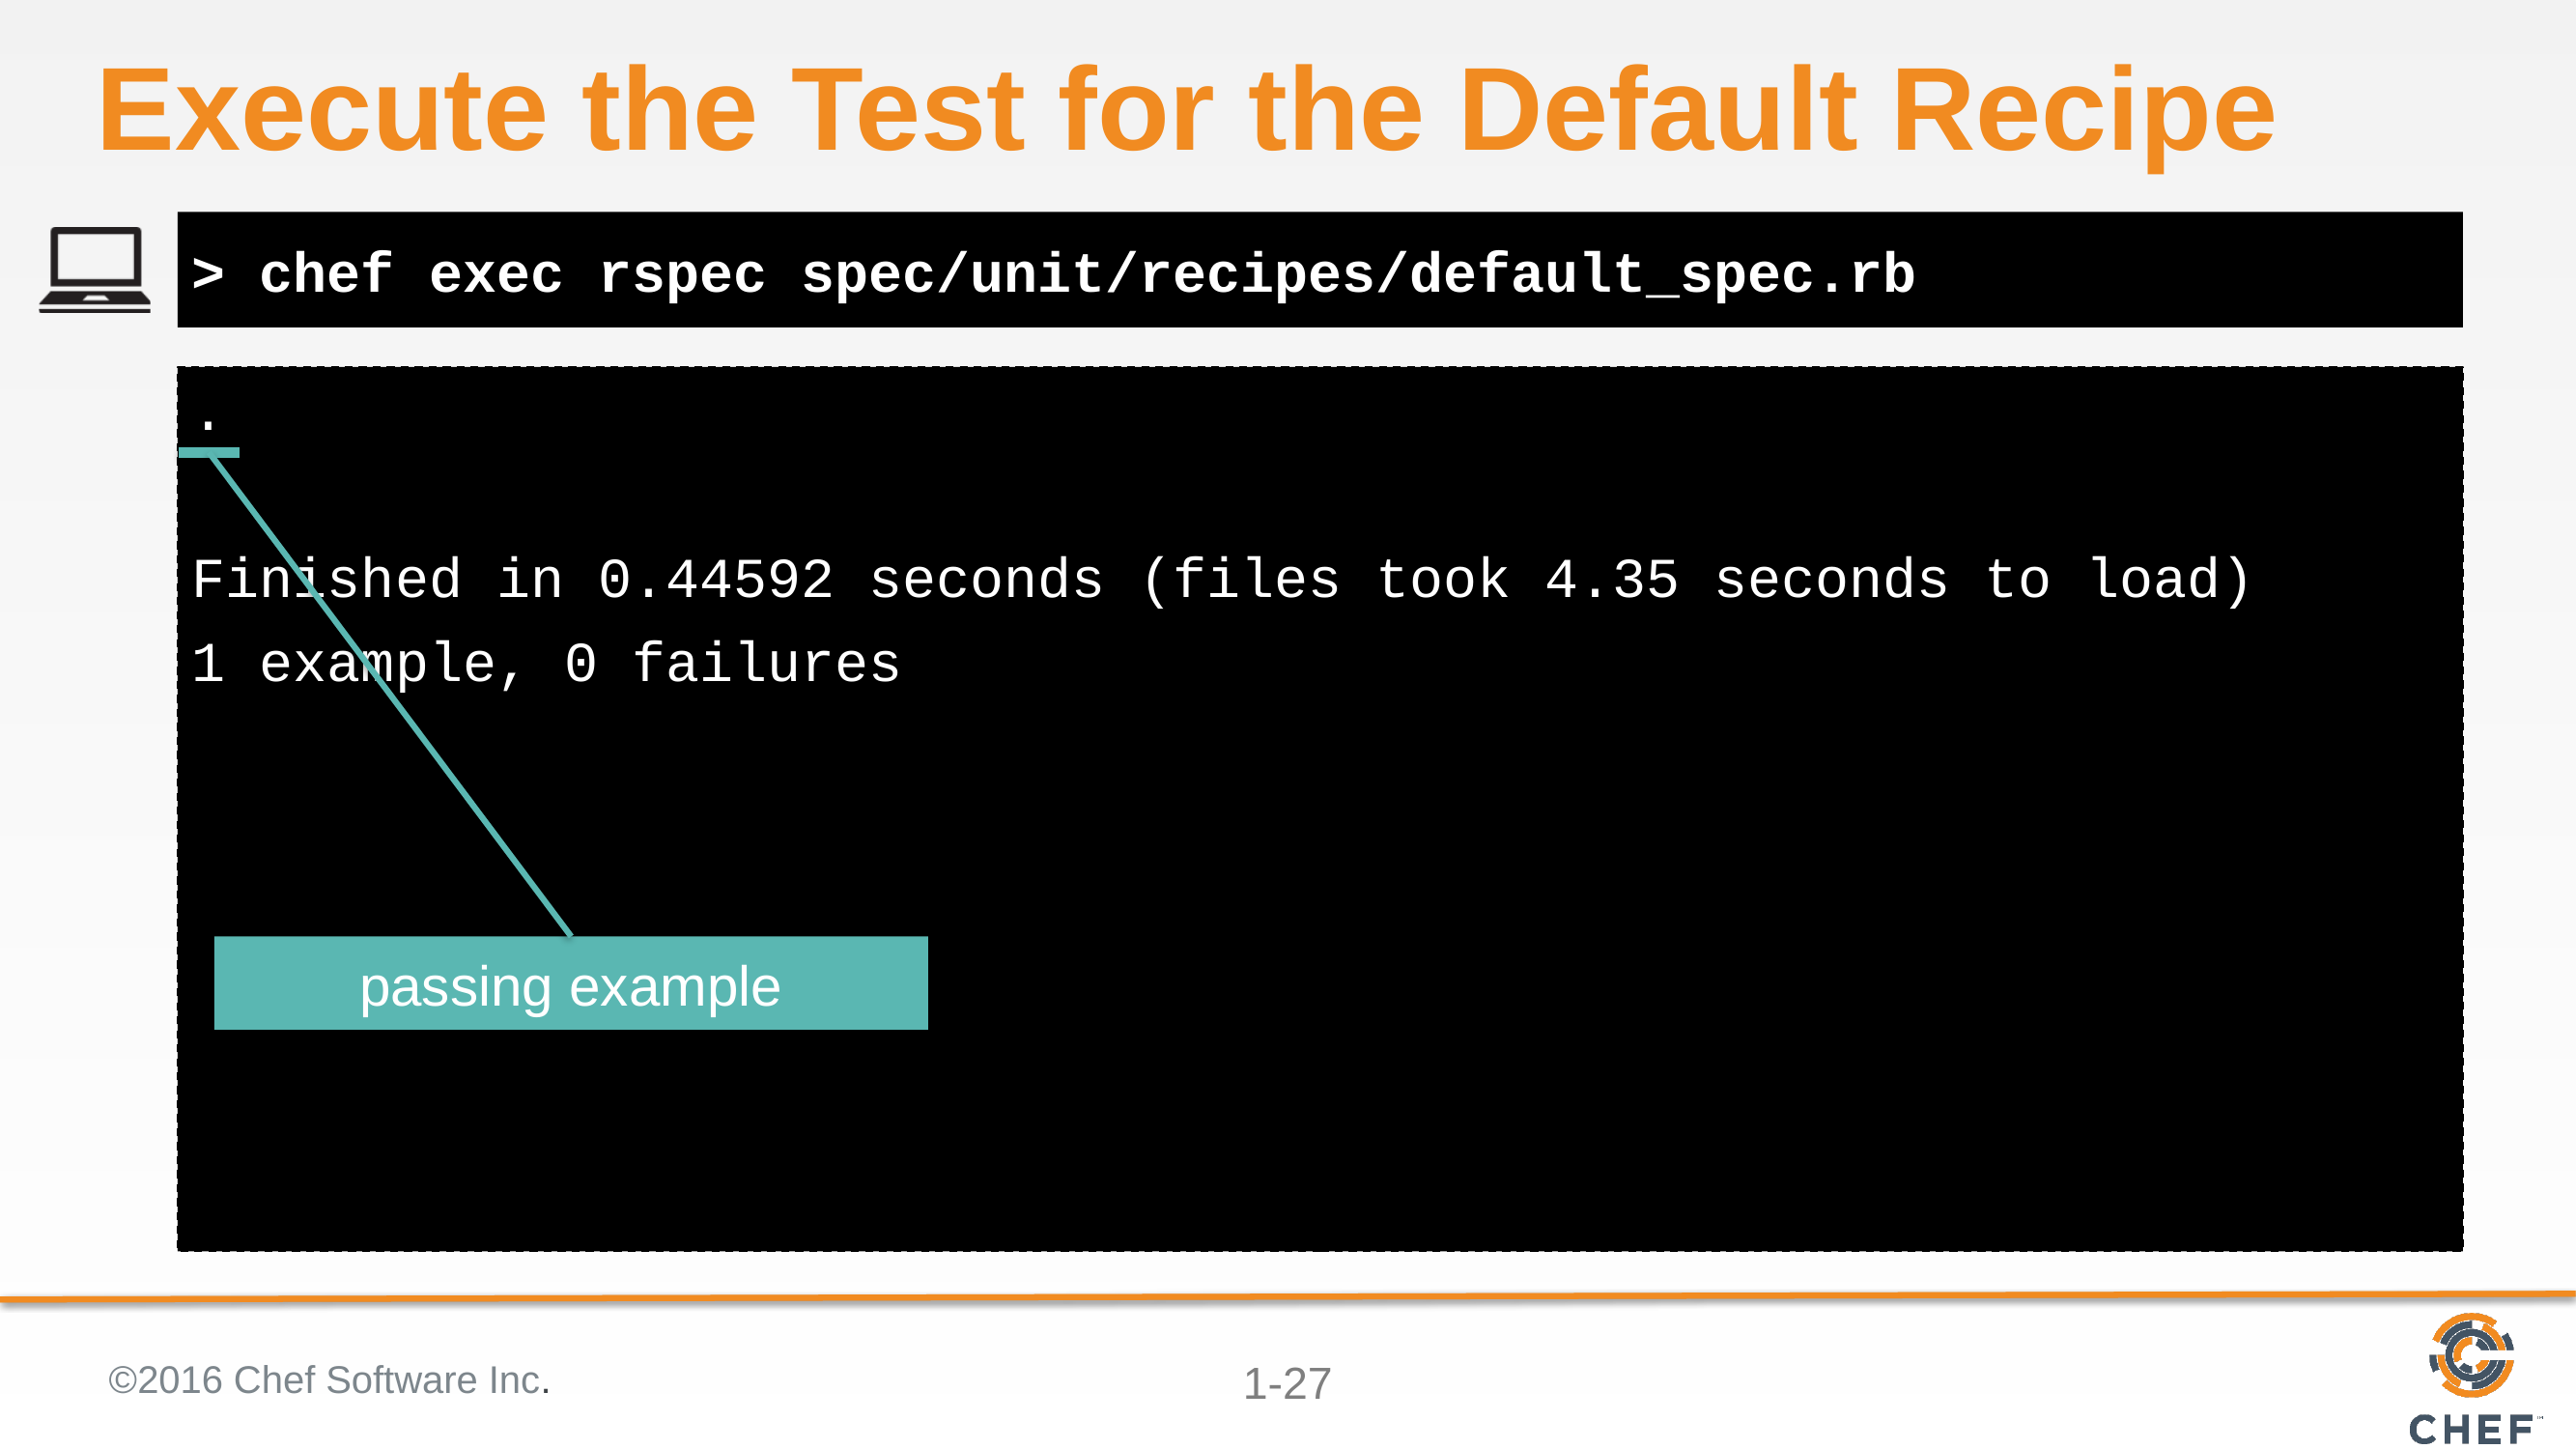

# Execute the Test for the Default Recipe
> chef exec rspec spec/unit/recipes/default_spec.rb
.

Finished in 0.44592 seconds (files took 4.35 seconds to load)
1 example, 0 failures

passing example